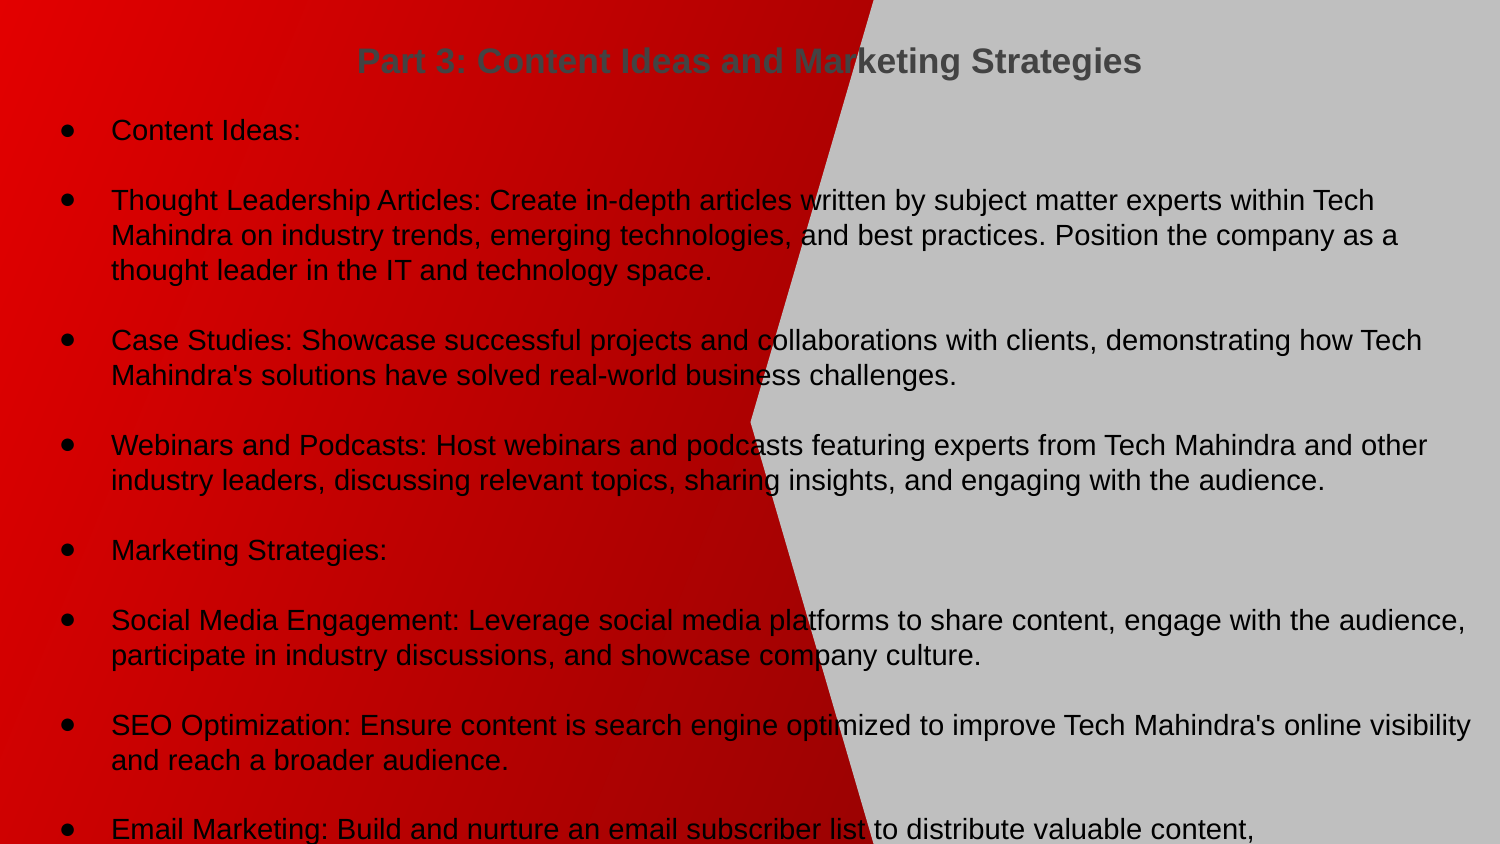

Part 3: Content Ideas and Marketing Strategies

Content Ideas:

Thought Leadership Articles: Create in-depth articles written by subject matter experts within Tech Mahindra on industry trends, emerging technologies, and best practices. Position the company as a thought leader in the IT and technology space.

Case Studies: Showcase successful projects and collaborations with clients, demonstrating how Tech Mahindra's solutions have solved real-world business challenges.

Webinars and Podcasts: Host webinars and podcasts featuring experts from Tech Mahindra and other industry leaders, discussing relevant topics, sharing insights, and engaging with the audience.

Marketing Strategies:

Social Media Engagement: Leverage social media platforms to share content, engage with the audience, participate in industry discussions, and showcase company culture.

SEO Optimization: Ensure content is search engine optimized to improve Tech Mahindra's online visibility and reach a broader audience.

Email Marketing: Build and nurture an email subscriber list to distribute valuable content,